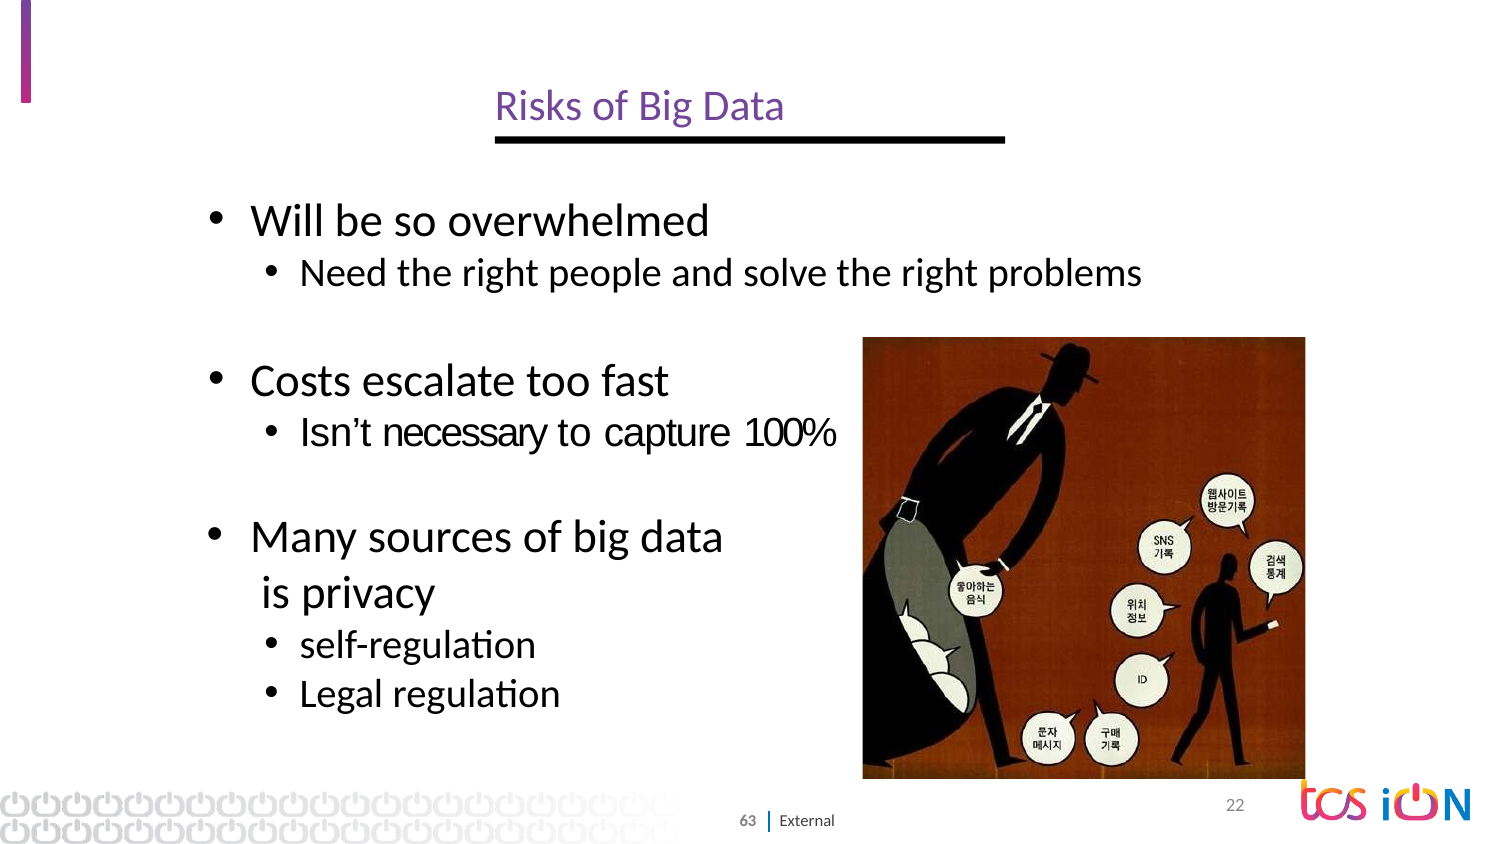

# Risks of Big Data

Will be so overwhelmed
Need the right people and solve the right problems

Costs escalate too fast
Isn’t necessary to capture 100%

Many sources of big data  is privacy
self-regulation
Legal regulation

22